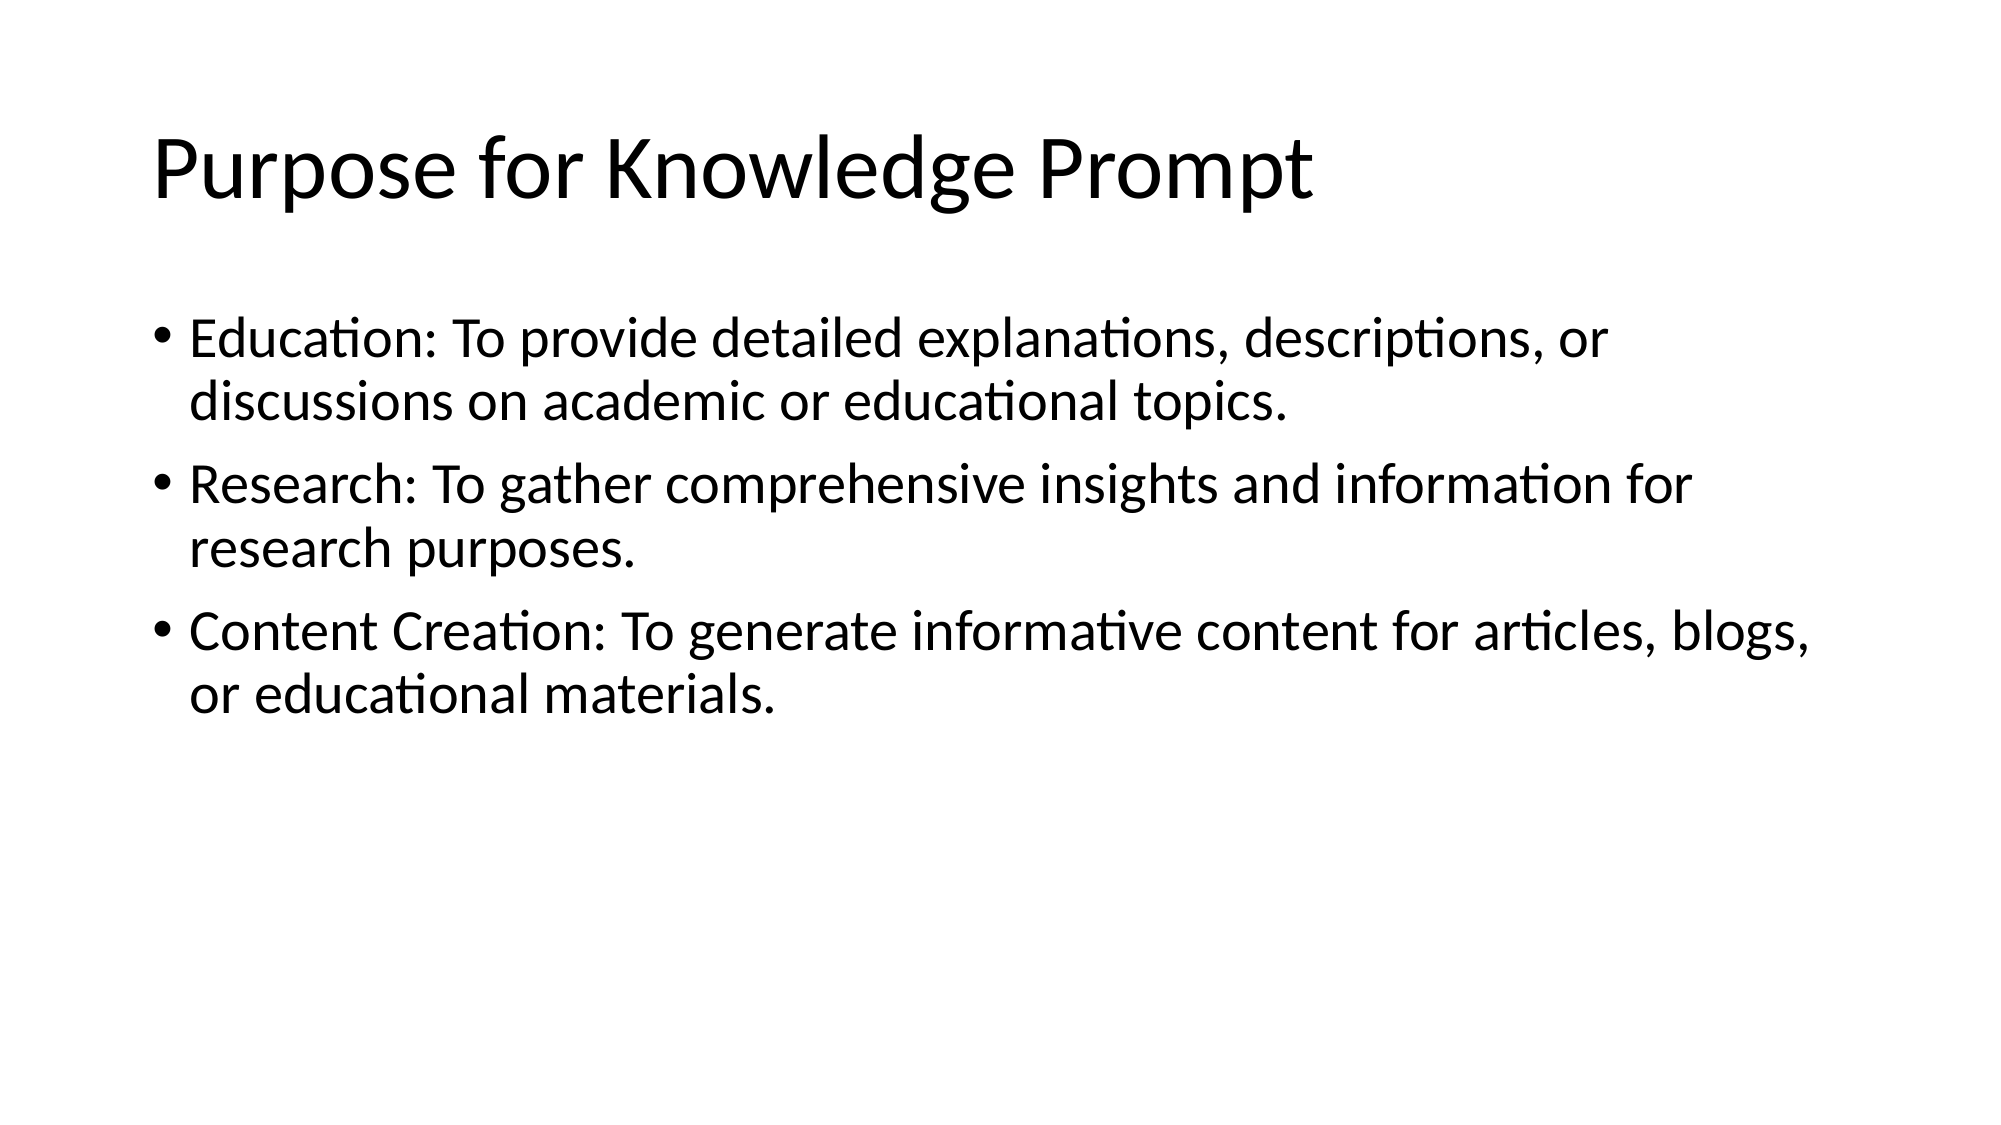

# Purpose for Knowledge Prompt
Education: To provide detailed explanations, descriptions, or discussions on academic or educational topics.
Research: To gather comprehensive insights and information for research purposes.
Content Creation: To generate informative content for articles, blogs, or educational materials.